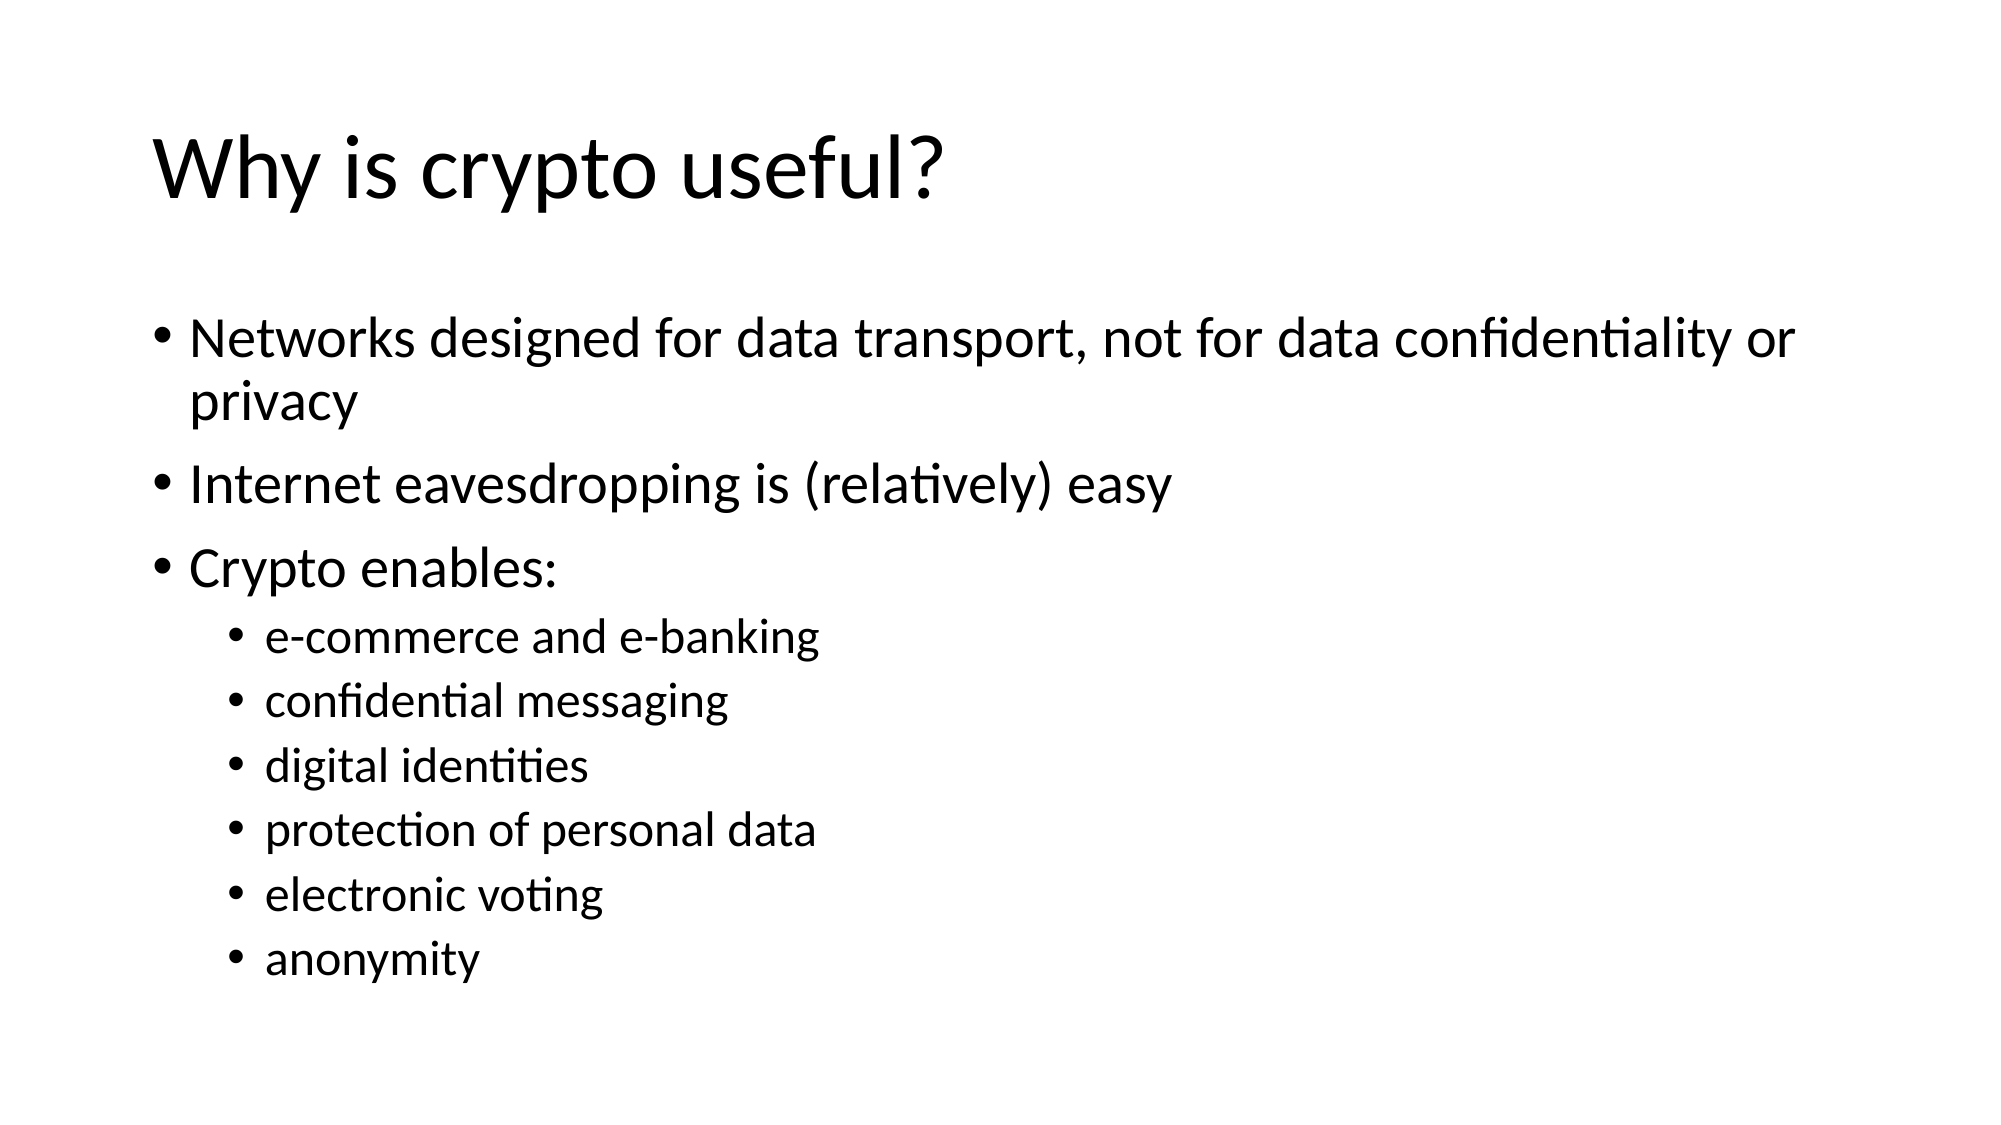

# Why is crypto useful?
Networks designed for data transport, not for data confidentiality or privacy
Internet eavesdropping is (relatively) easy
Crypto enables:
e-commerce and e-banking
confidential messaging
digital identities
protection of personal data
electronic voting
anonymity